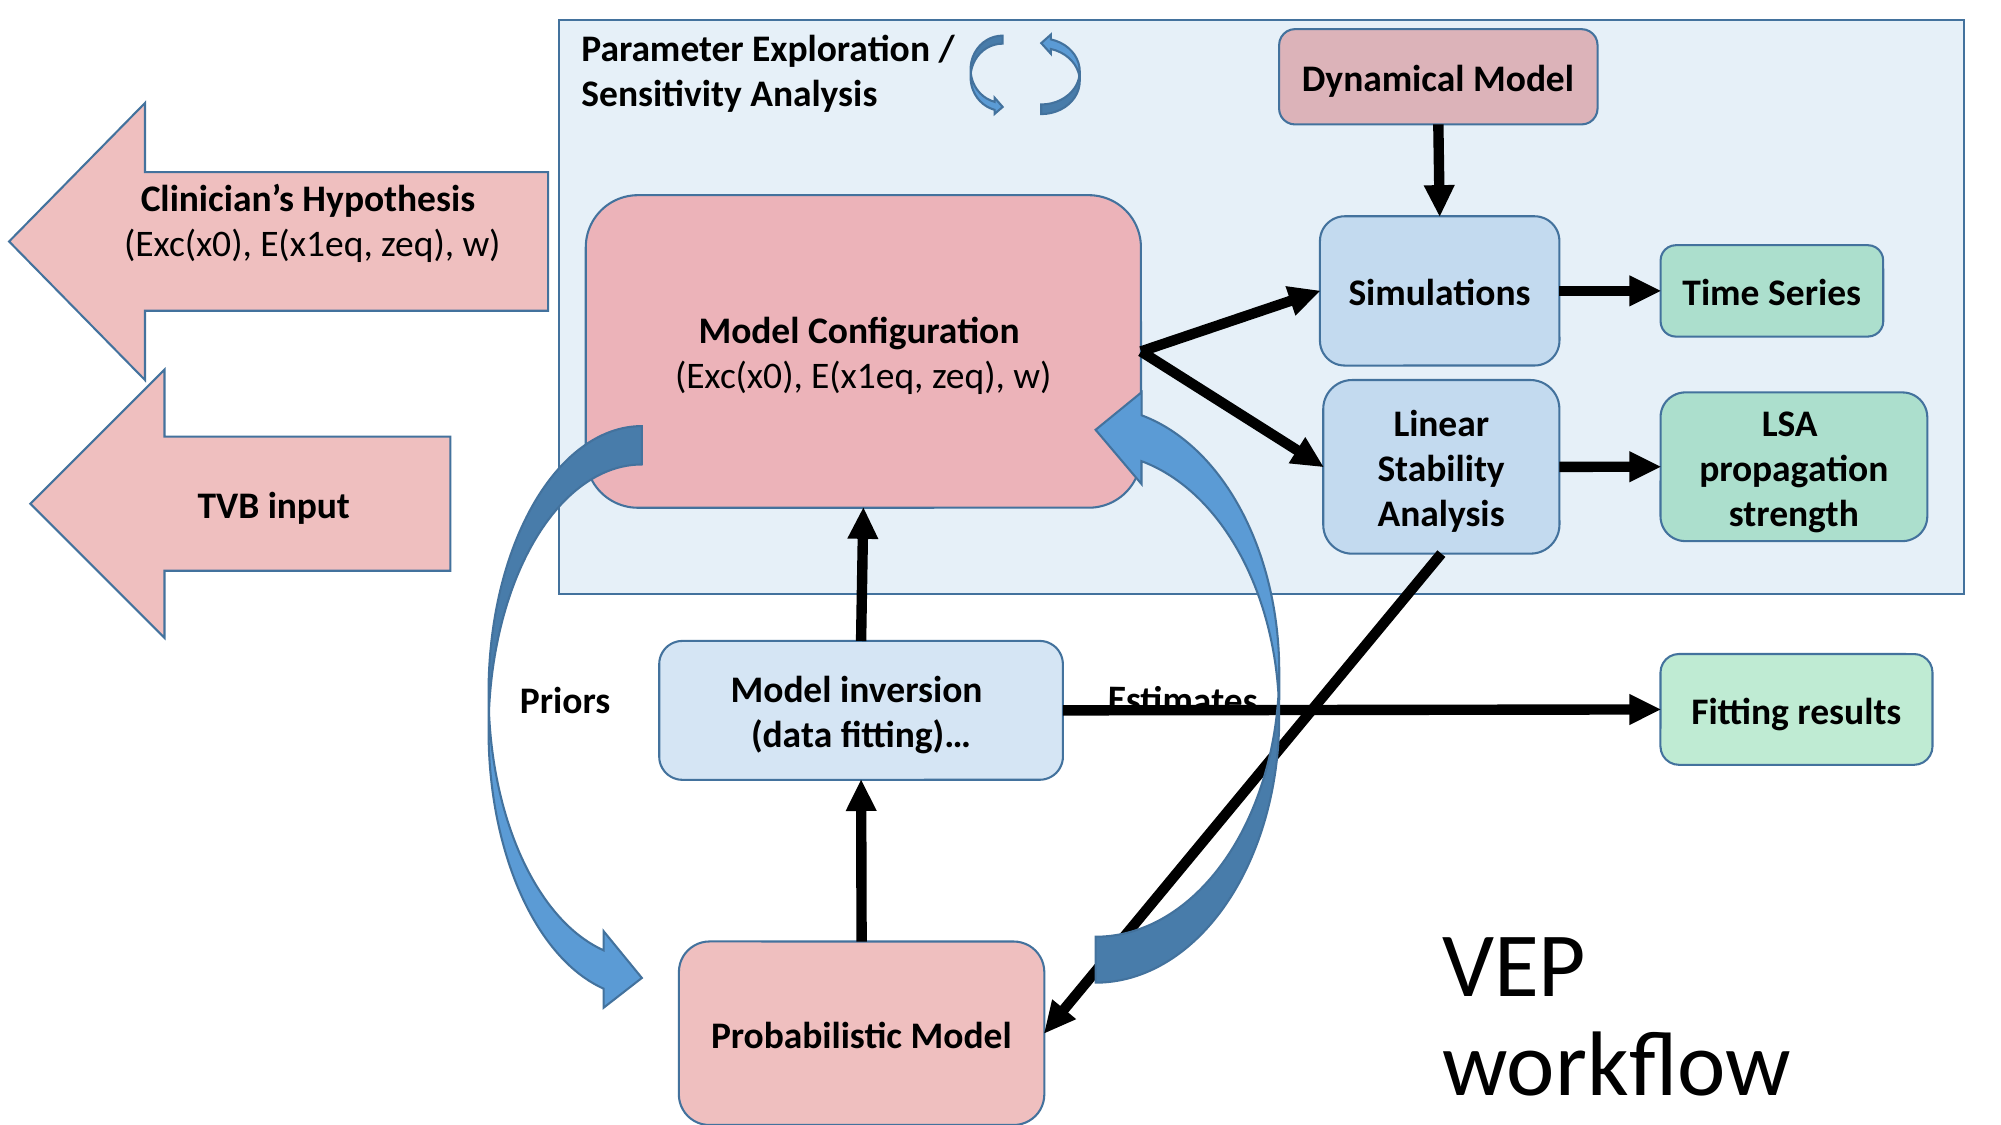

Parameter Exploration / Sensitivity Analysis

Dynamical Model

Clinician’s Hypothesis
(Exc(x0), E(x1eq, zeq), w)

Model Configuration
(Exc(x0), E(x1eq, zeq), w)
Simulations
Time Series
TVB input
Linear Stability Analysis
Estimates
LSA
propagation strength
Priors

Model inversion
(data fitting)…
Fitting results
# VEP workflow
Probabilistic Model